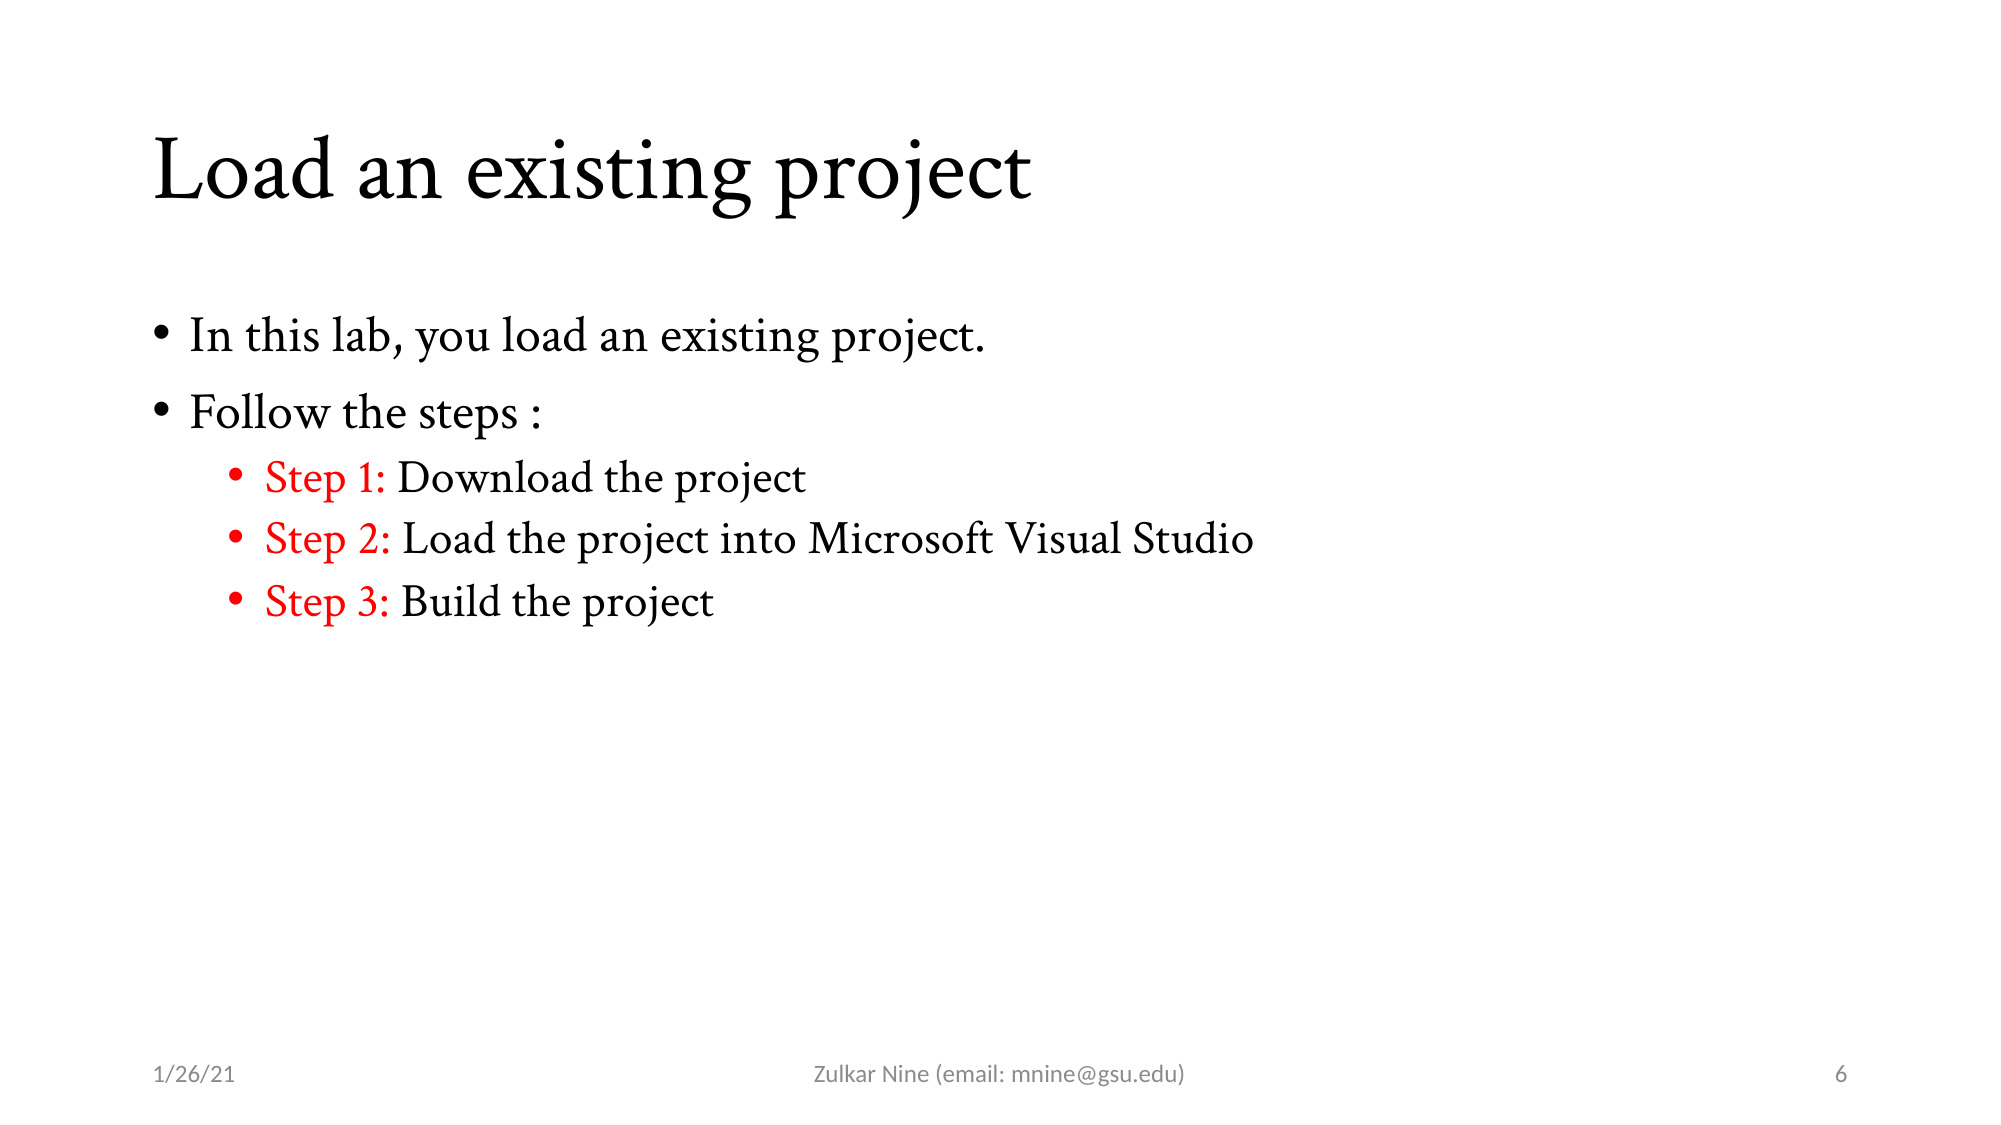

# Load an existing project
In this lab, you load an existing project.
Follow the steps :
Step 1: Download the project
Step 2: Load the project into Microsoft Visual Studio
Step 3: Build the project
1/26/21
Zulkar Nine (email: mnine@gsu.edu)
6